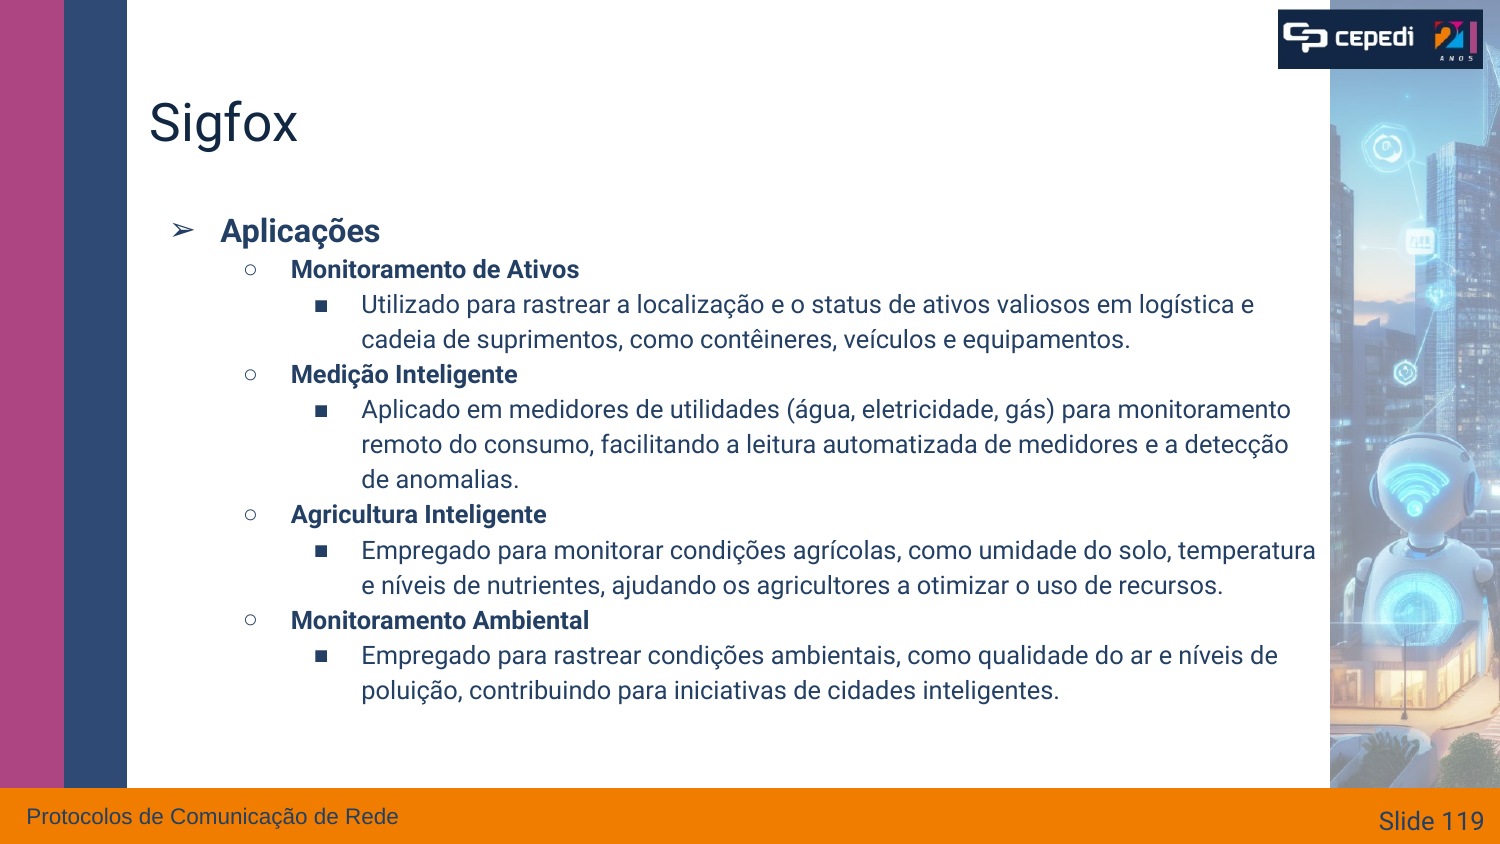

# Sigfox
Aplicações
Monitoramento de Ativos
Utilizado para rastrear a localização e o status de ativos valiosos em logística e cadeia de suprimentos, como contêineres, veículos e equipamentos.
Medição Inteligente
Aplicado em medidores de utilidades (água, eletricidade, gás) para monitoramento remoto do consumo, facilitando a leitura automatizada de medidores e a detecção de anomalias.
Agricultura Inteligente
Empregado para monitorar condições agrícolas, como umidade do solo, temperatura e níveis de nutrientes, ajudando os agricultores a otimizar o uso de recursos.
Monitoramento Ambiental
Empregado para rastrear condições ambientais, como qualidade do ar e níveis de poluição, contribuindo para iniciativas de cidades inteligentes.
Protocolos de Comunicação de Rede
Slide 119